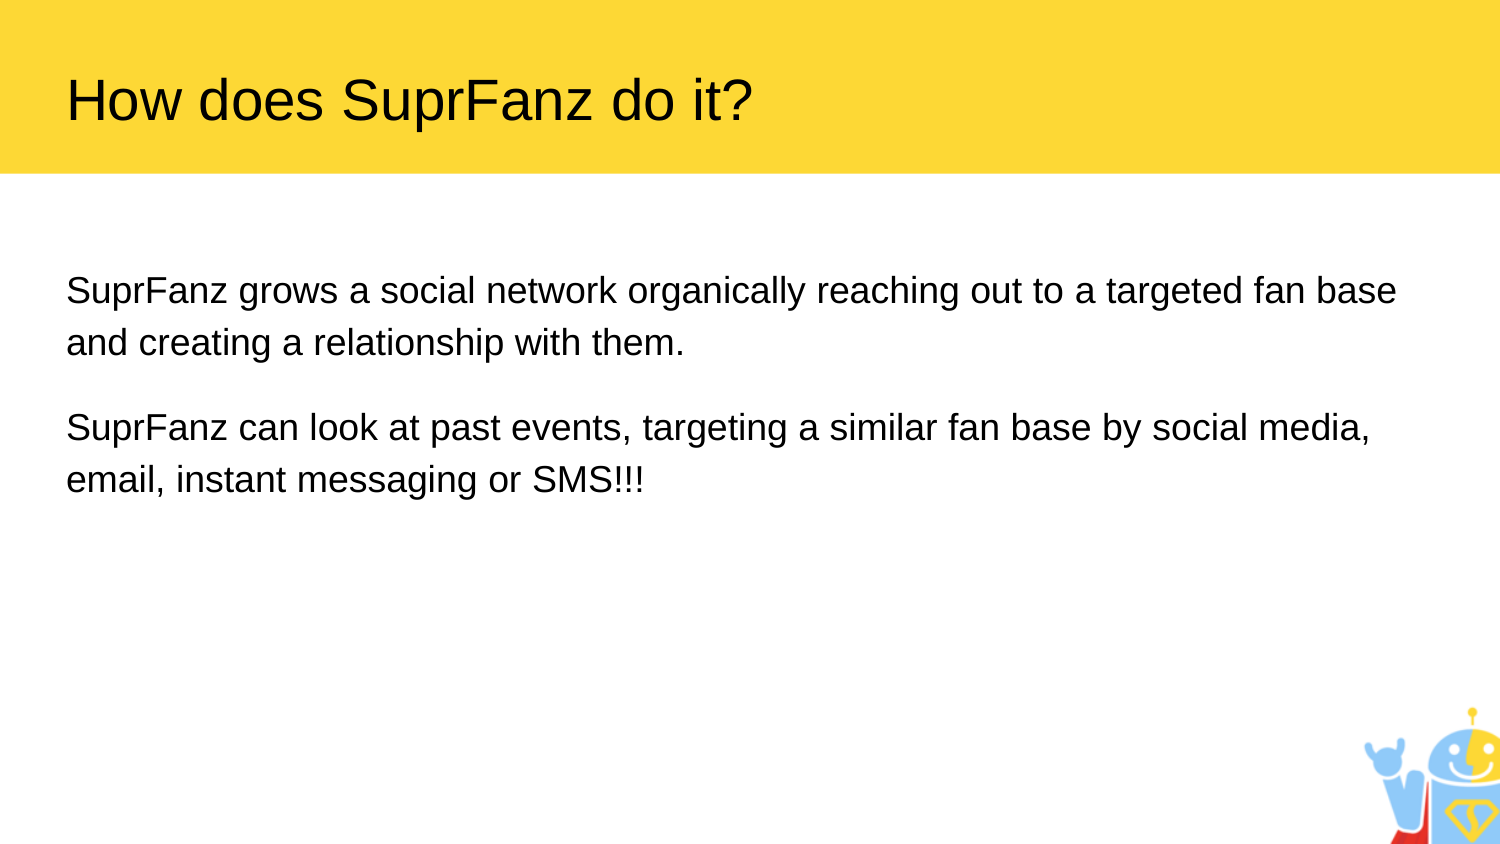

# How does SuprFanz do it?
SuprFanz grows a social network organically reaching out to a targeted fan base and creating a relationship with them.
SuprFanz can look at past events, targeting a similar fan base by social media, email, instant messaging or SMS!!!